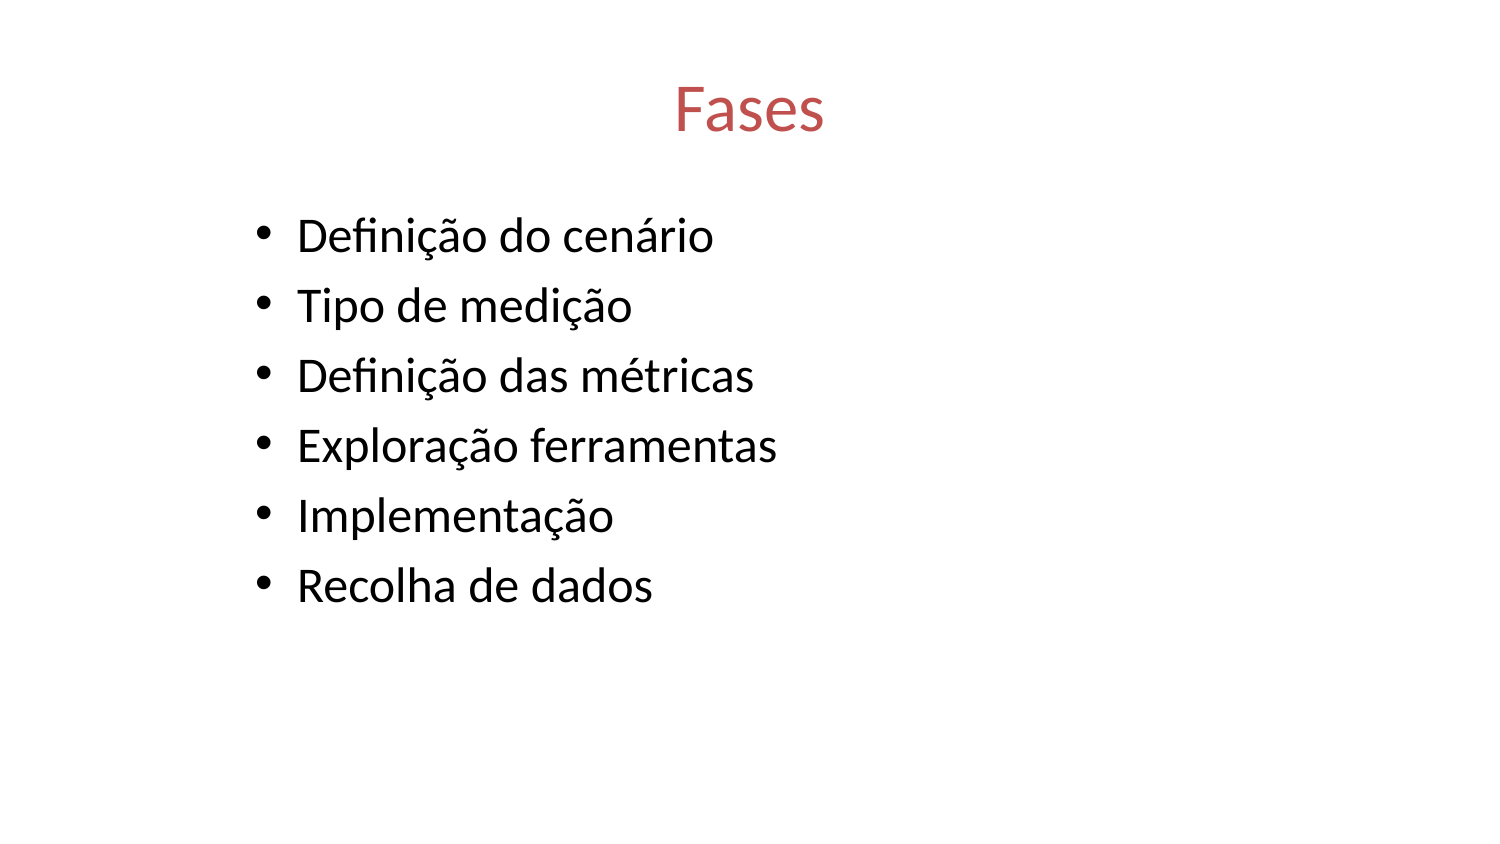

Fases
Definição do cenário
Tipo de medição
Definição das métricas
Exploração ferramentas
Implementação
Recolha de dados